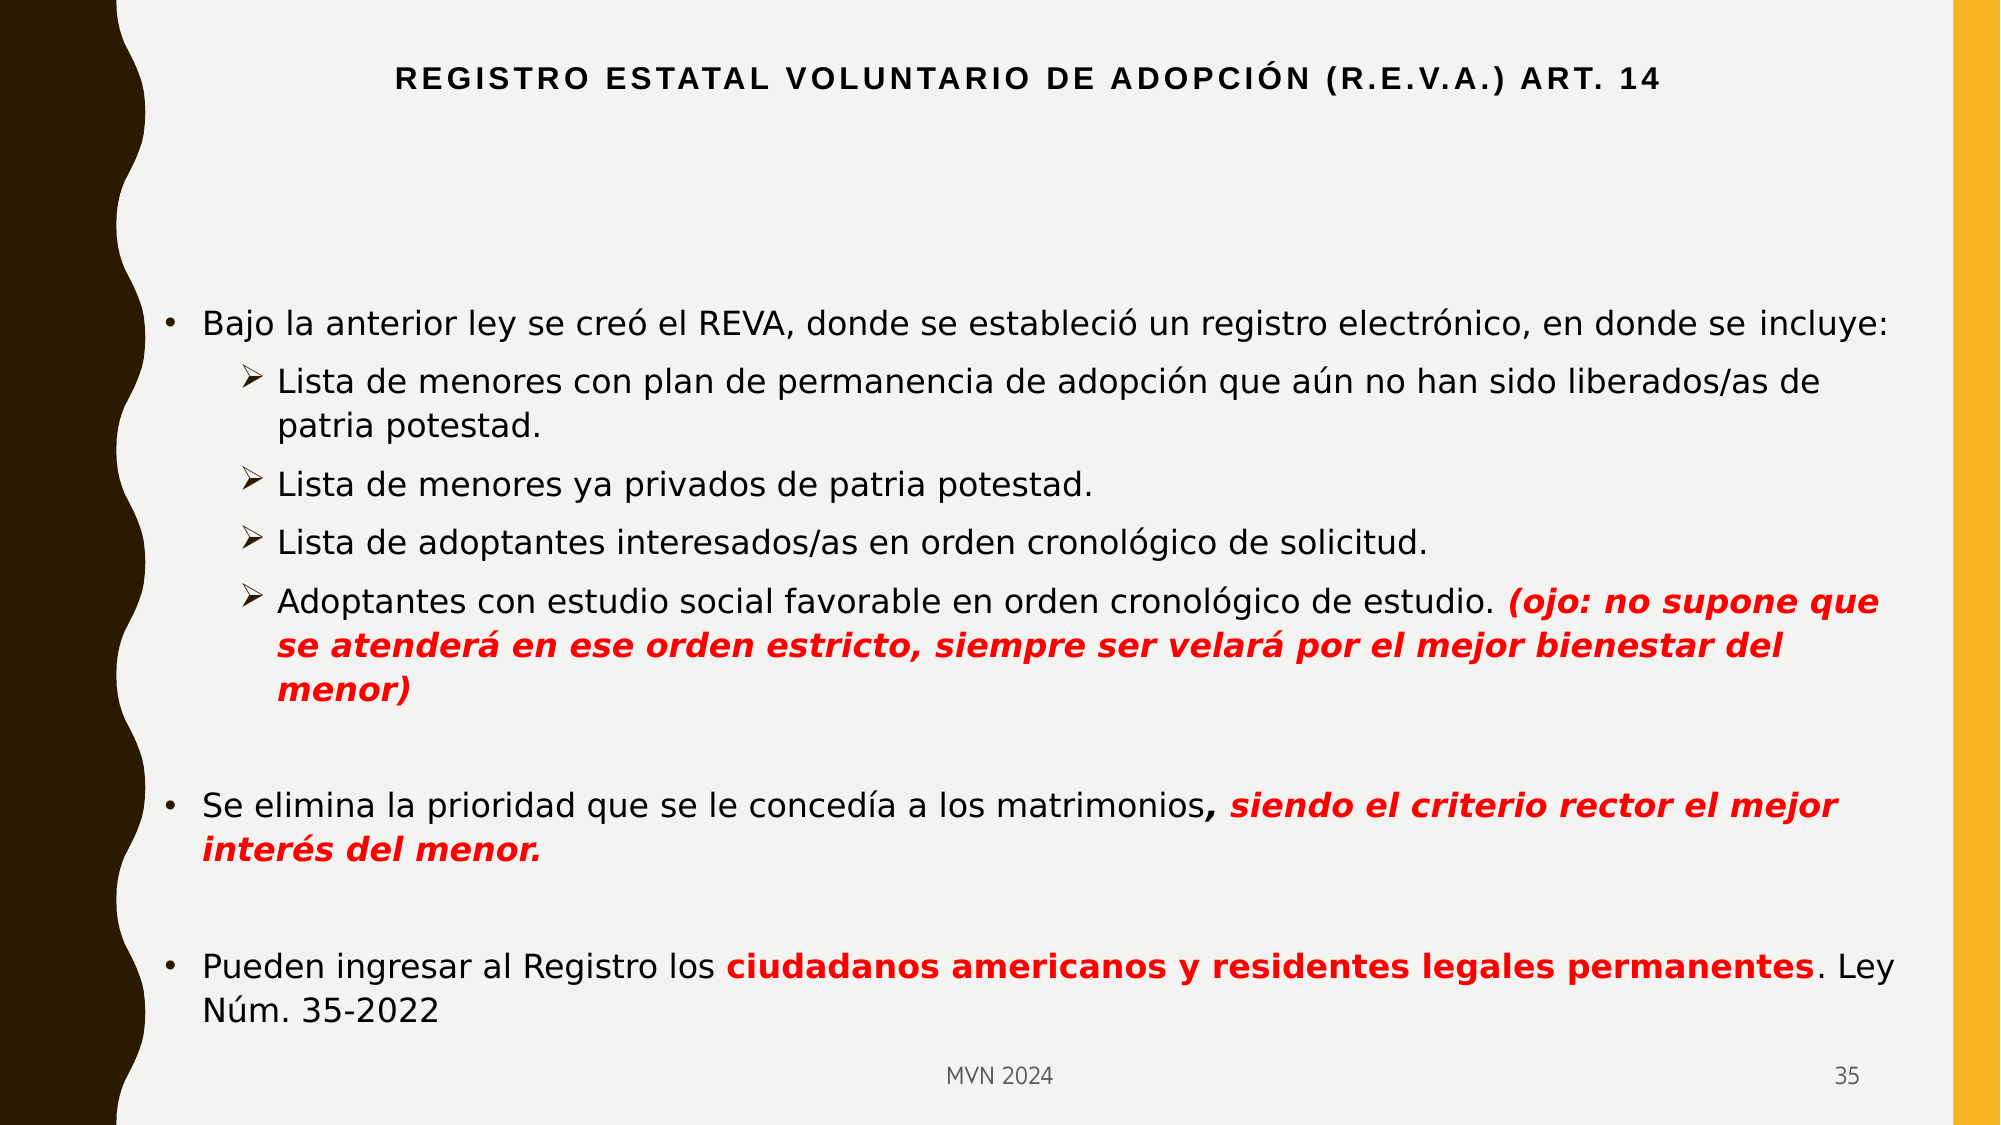

# REGISTRO ESTATAL VOLUNTARIO DE ADOPCIÓN (R.E.V.A.) ART. 14
Bajo la anterior ley se creó el REVA, donde se estableció un registro electrónico, en donde se incluye:
Lista de menores con plan de permanencia de adopción que aún no han sido liberados/as de patria potestad.
Lista de menores ya privados de patria potestad.
Lista de adoptantes interesados/as en orden cronológico de solicitud.
Adoptantes con estudio social favorable en orden cronológico de estudio. (ojo: no supone que se atenderá en ese orden estricto, siempre ser velará por el mejor bienestar del menor)

Se elimina la prioridad que se le concedía a los matrimonios, siendo el criterio rector el mejor interés del menor.

Pueden ingresar al Registro los ciudadanos americanos y residentes legales permanentes. Ley Núm. 35-2022
MVN 2024
35